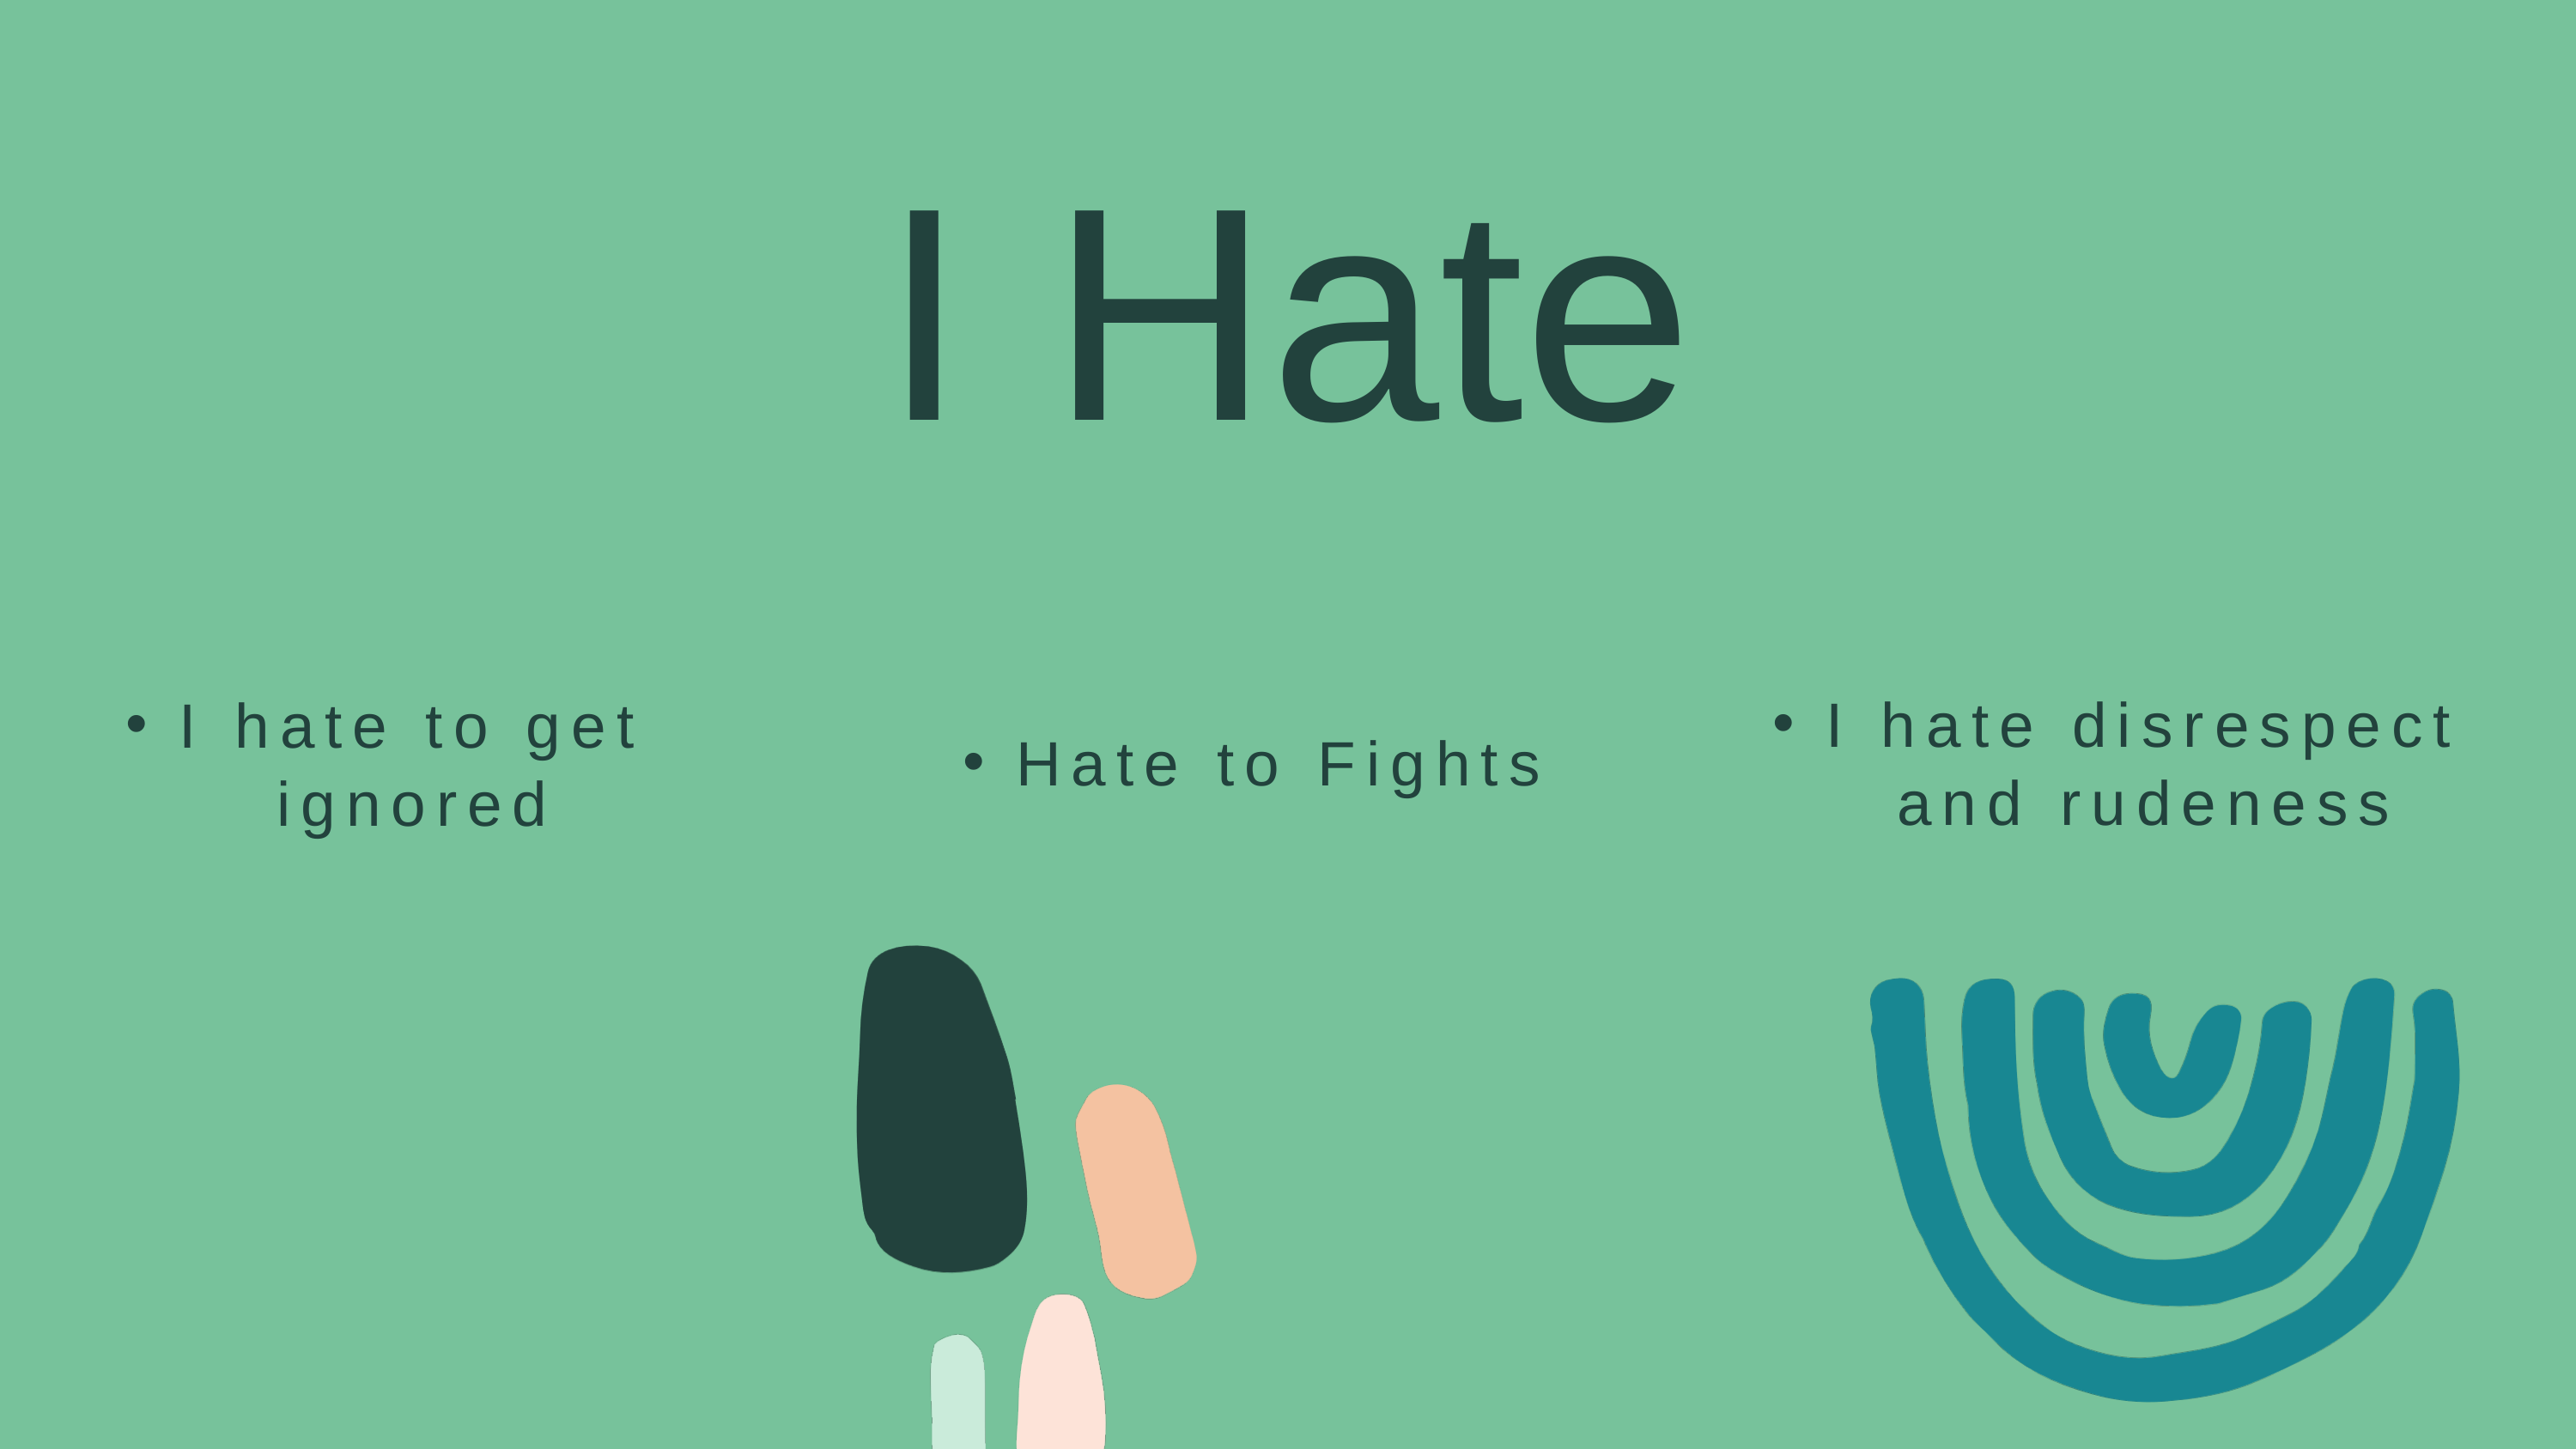

I Hate
I hate disrespect and rudeness
I hate to get ignored
Hate to Fights